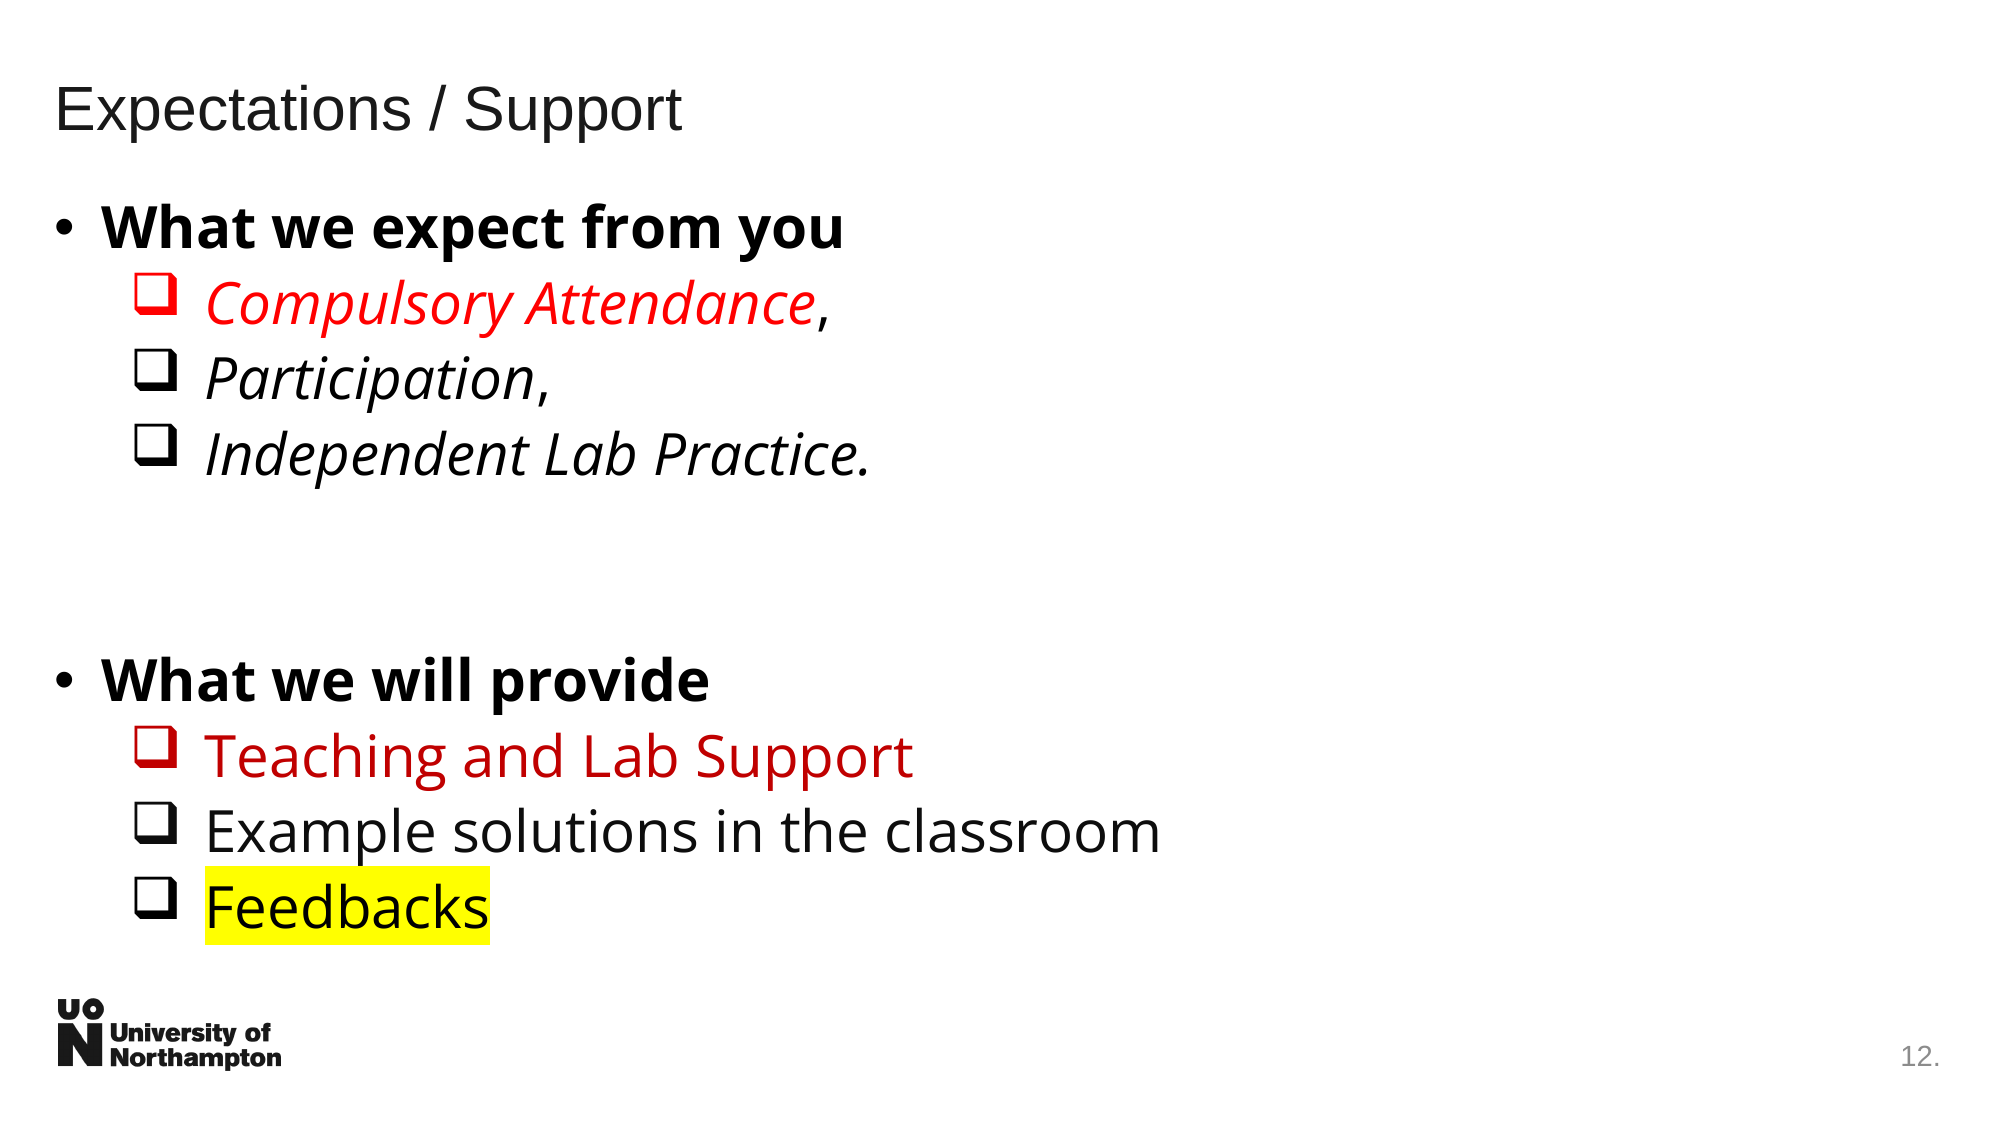

# Expectations / Support
What we expect from you
Compulsory Attendance,
Participation,
Independent Lab Practice.

What we will provide
Teaching and Lab Support
Example solutions in the classroom
Feedbacks

12.